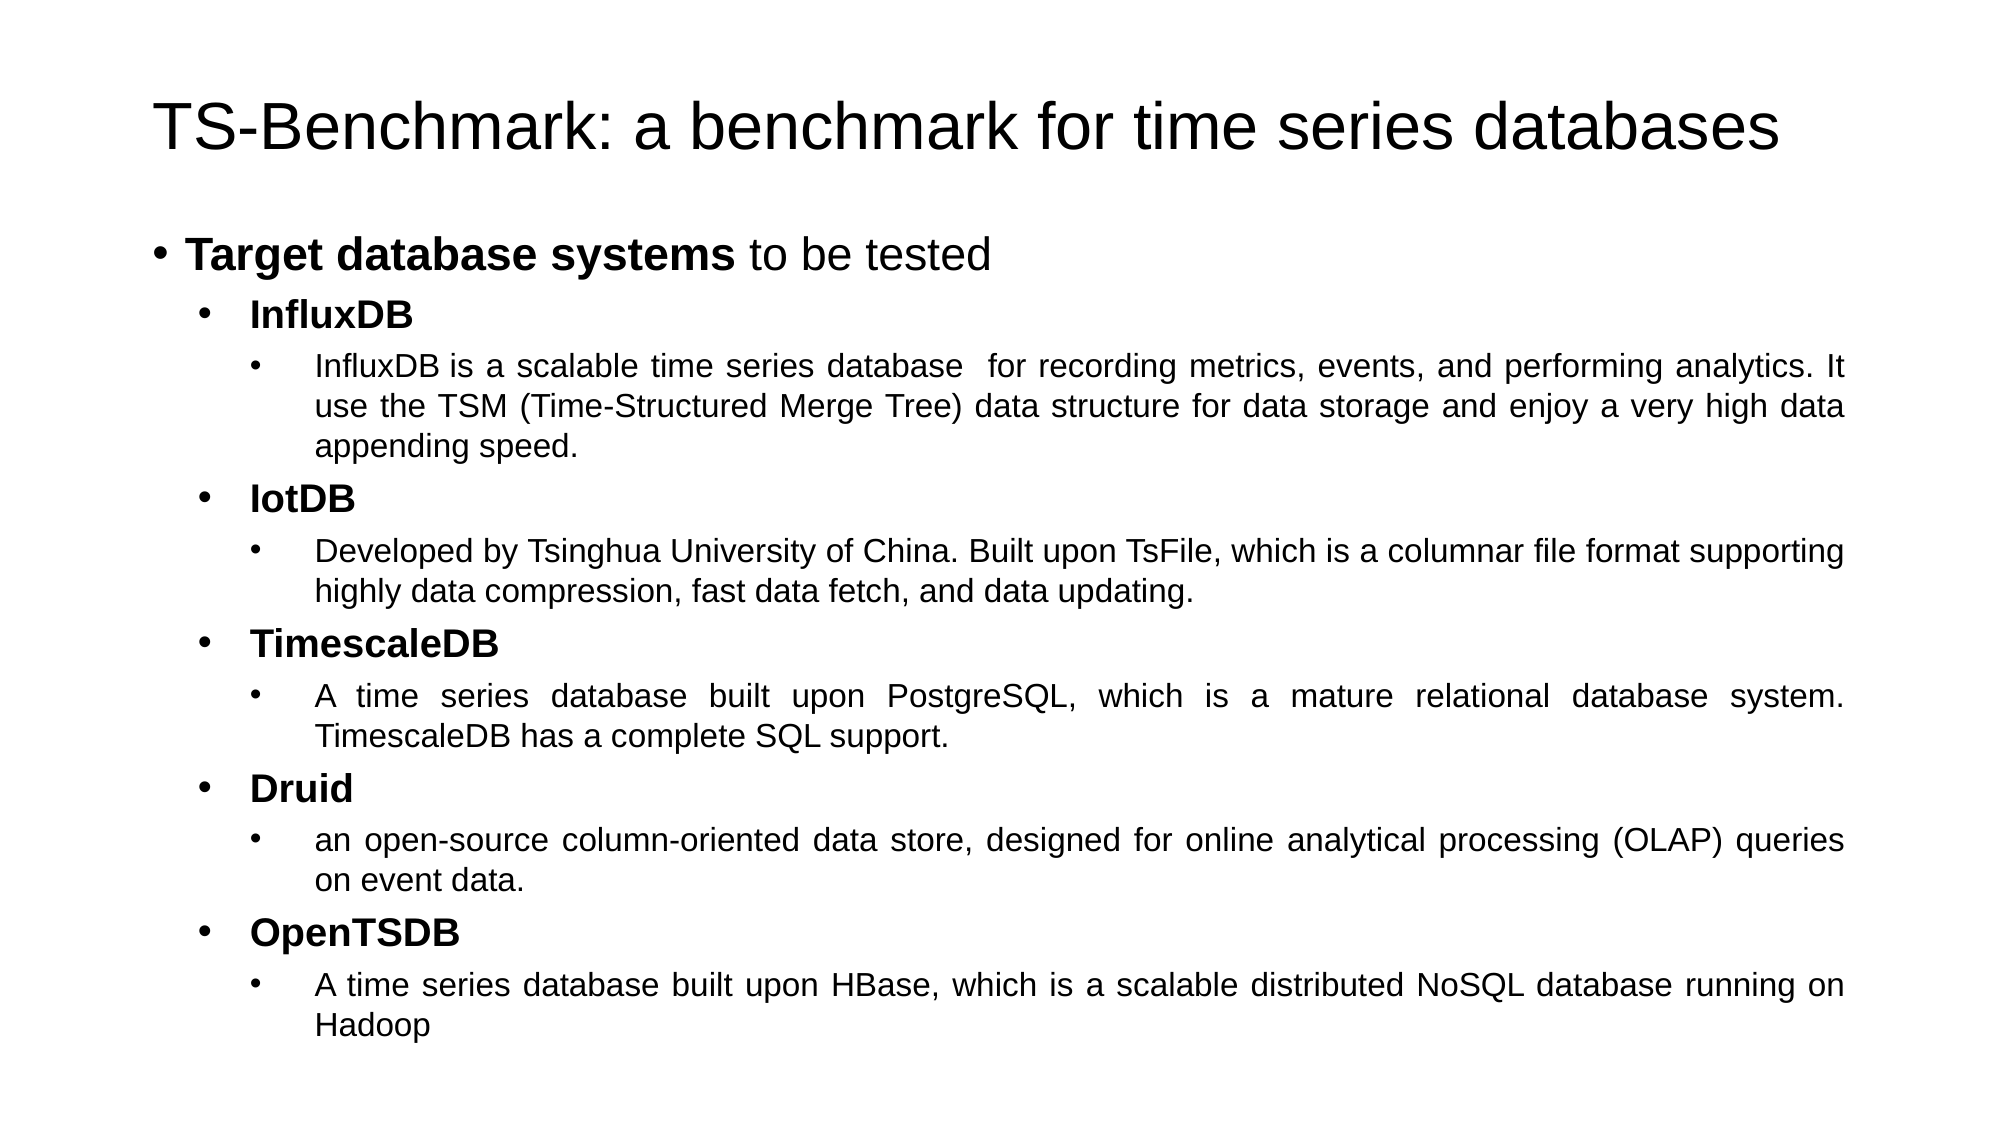

# TS-Benchmark: a benchmark for time series databases
Target database systems to be tested
InfluxDB
InfluxDB is a scalable time series database  for recording metrics, events, and performing analytics. It use the TSM (Time-Structured Merge Tree) data structure for data storage and enjoy a very high data appending speed.
IotDB
Developed by Tsinghua University of China. Built upon TsFile, which is a columnar file format supporting highly data compression, fast data fetch, and data updating.
TimescaleDB
A time series database built upon PostgreSQL, which is a mature relational database system. TimescaleDB has a complete SQL support.
Druid
an open-source column-oriented data store, designed for online analytical processing (OLAP) queries on event data.
OpenTSDB
A time series database built upon HBase, which is a scalable distributed NoSQL database running on Hadoop